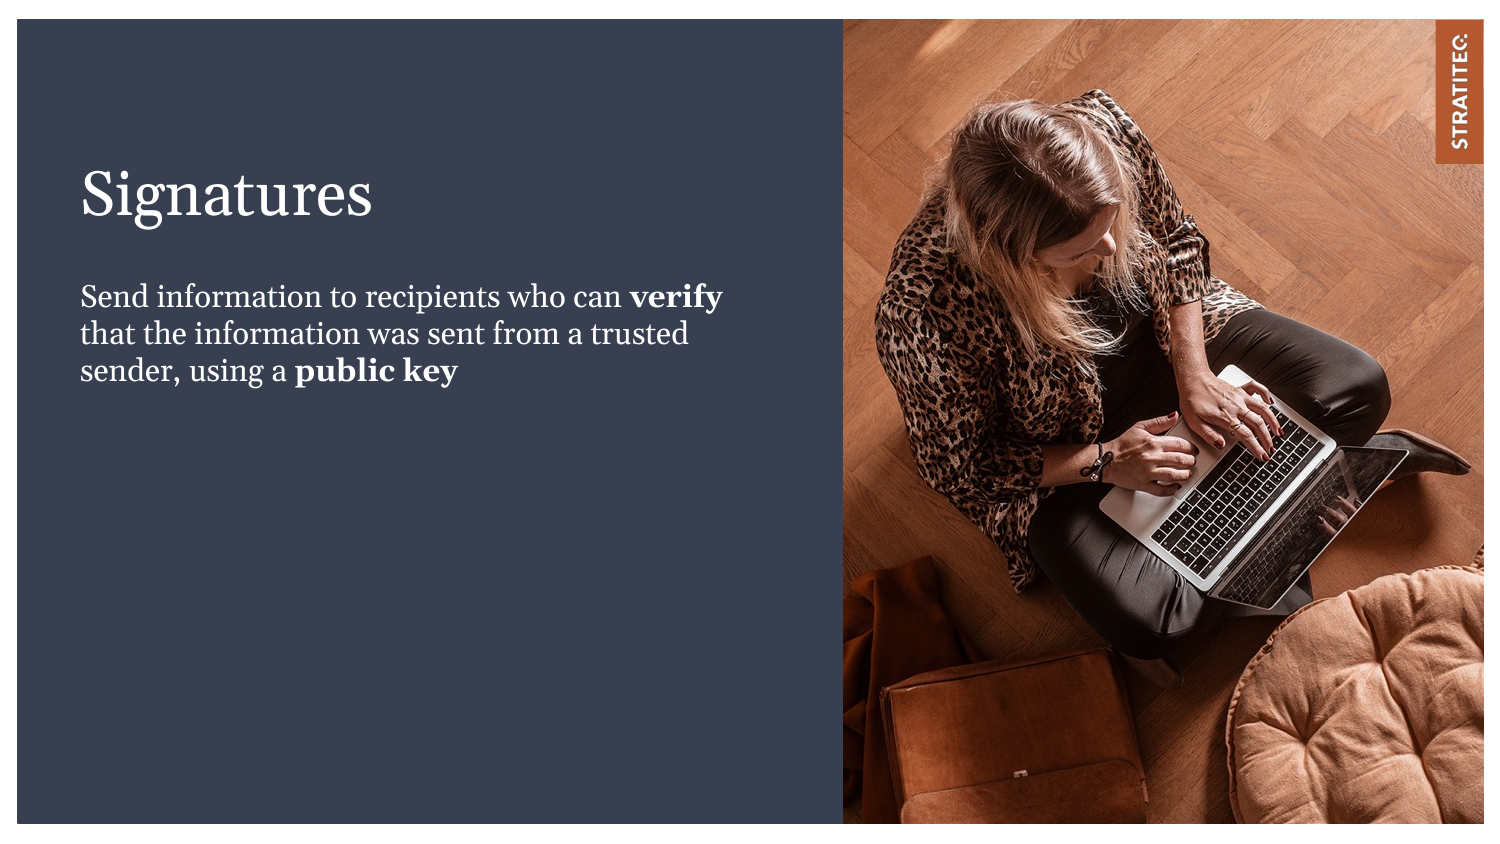

# Signatures
Send information to recipients who can verify that the information was sent from a trusted sender, using a public key